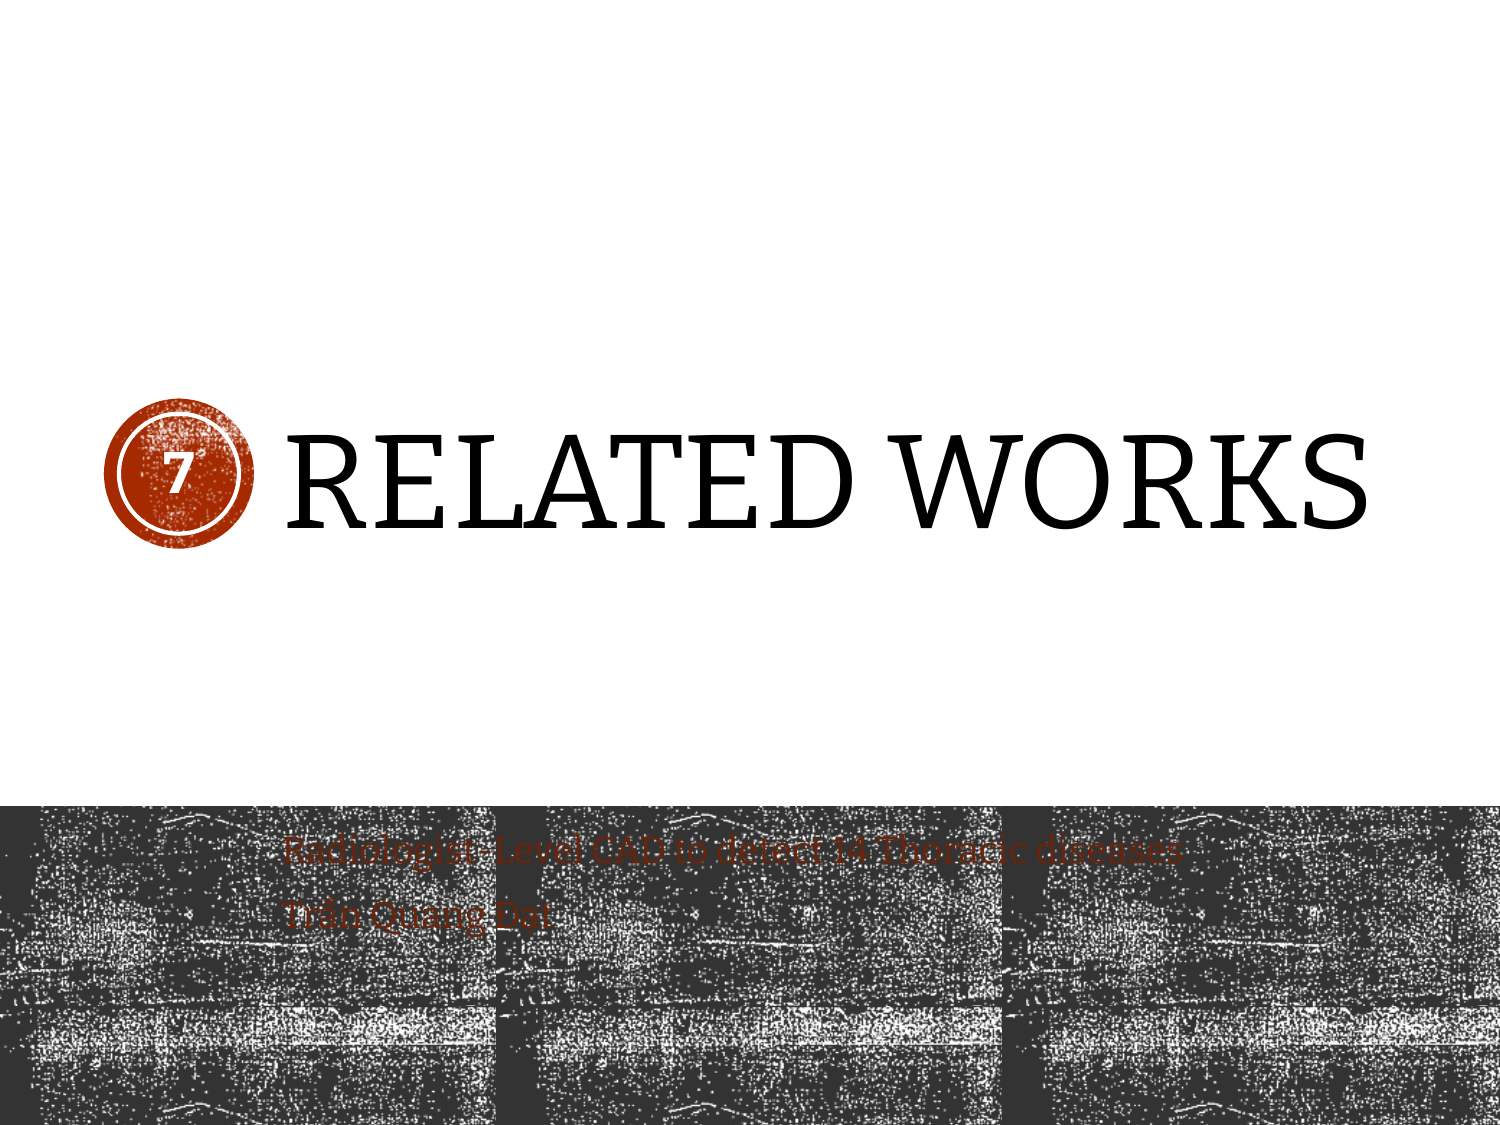

# Related works
7
Radiologist-Level CAD to detect 14 Thoracic diseases
Trần Quang Đạt